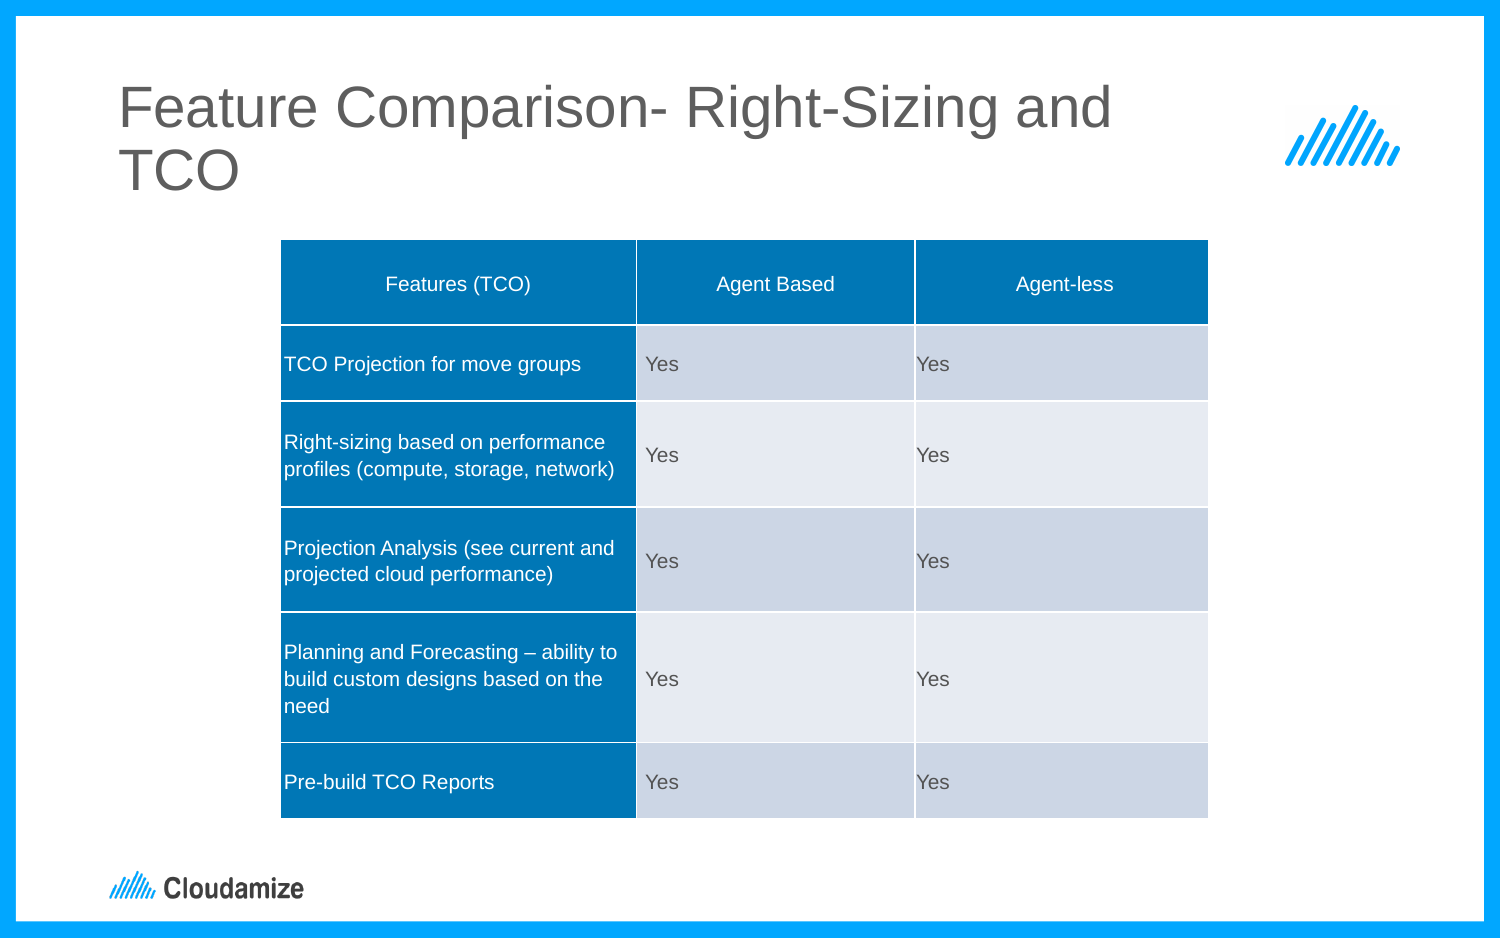

# Feature Comparison- Right-Sizing and TCO
| Features (TCO) | Agent Based | Agent-less |
| --- | --- | --- |
| TCO Projection for move groups | Yes | Yes |
| Right-sizing based on performance profiles (compute, storage, network) | Yes | Yes |
| Projection Analysis (see current and projected cloud performance) | Yes | Yes |
| Planning and Forecasting – ability to build custom designs based on the need | Yes | Yes |
| Pre-build TCO Reports | Yes | Yes |